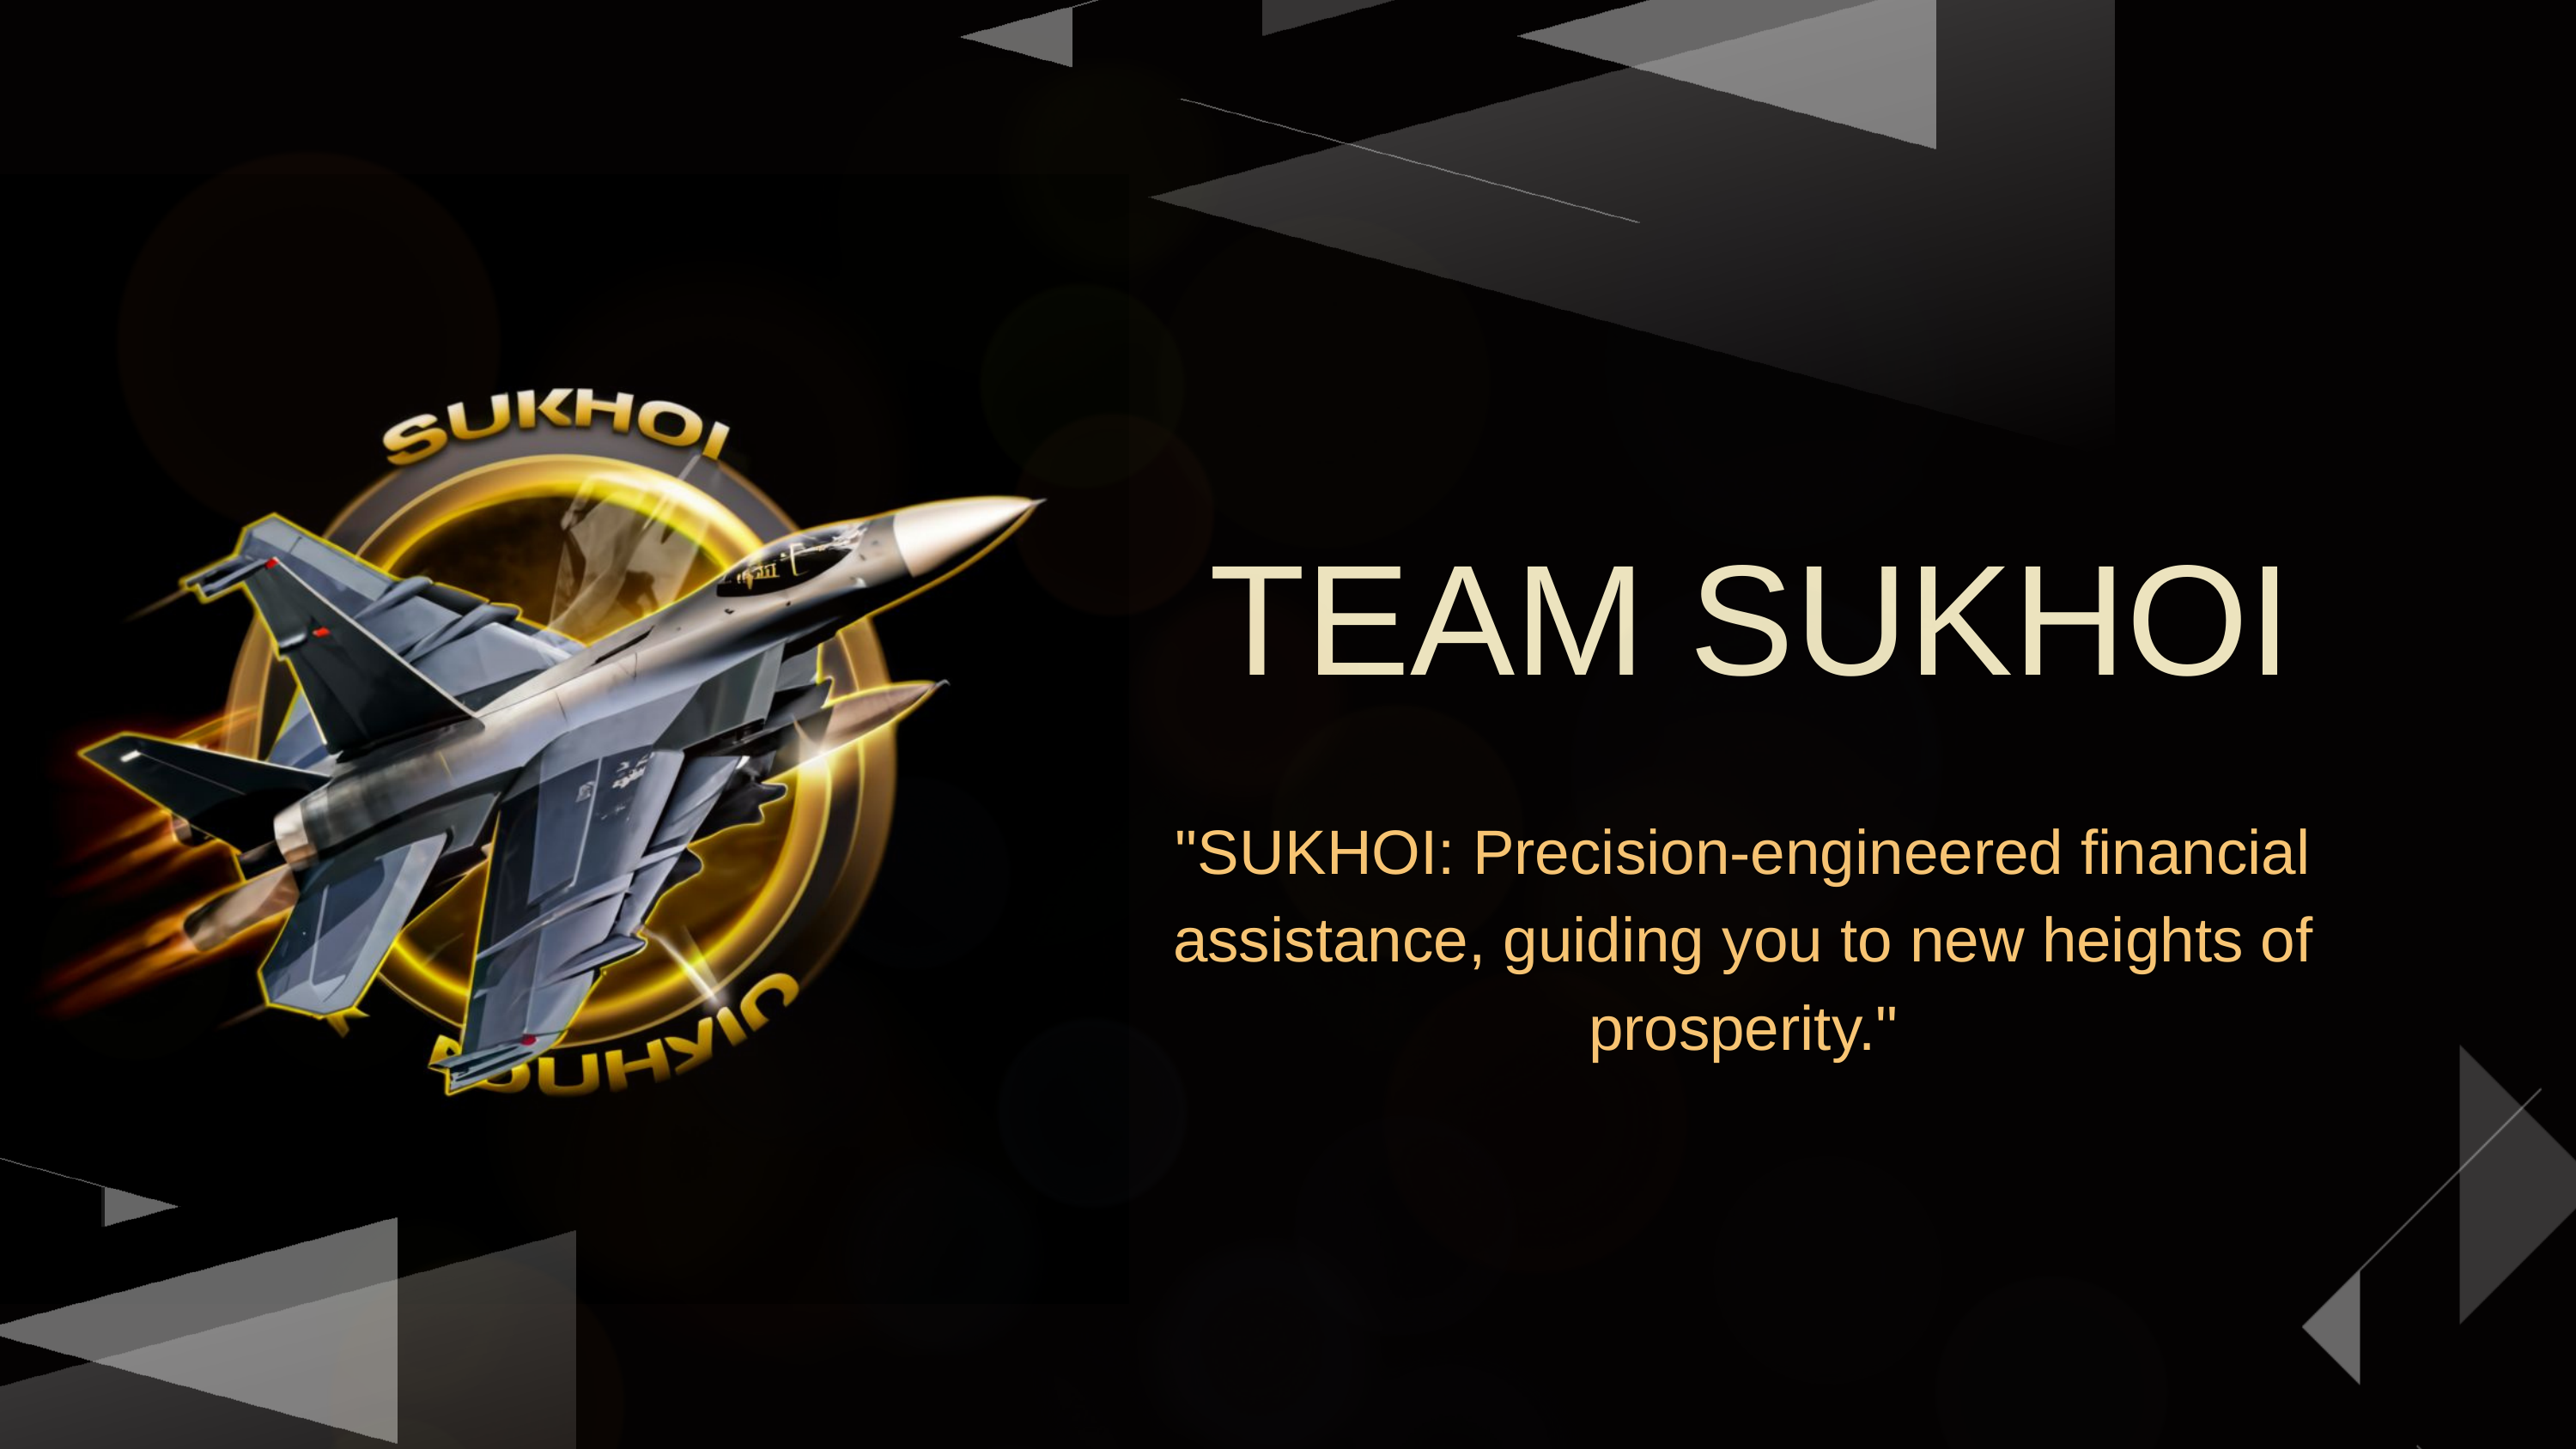

TEAM SUKHOI
"SUKHOI: Precision-engineered financial assistance, guiding you to new heights of prosperity."